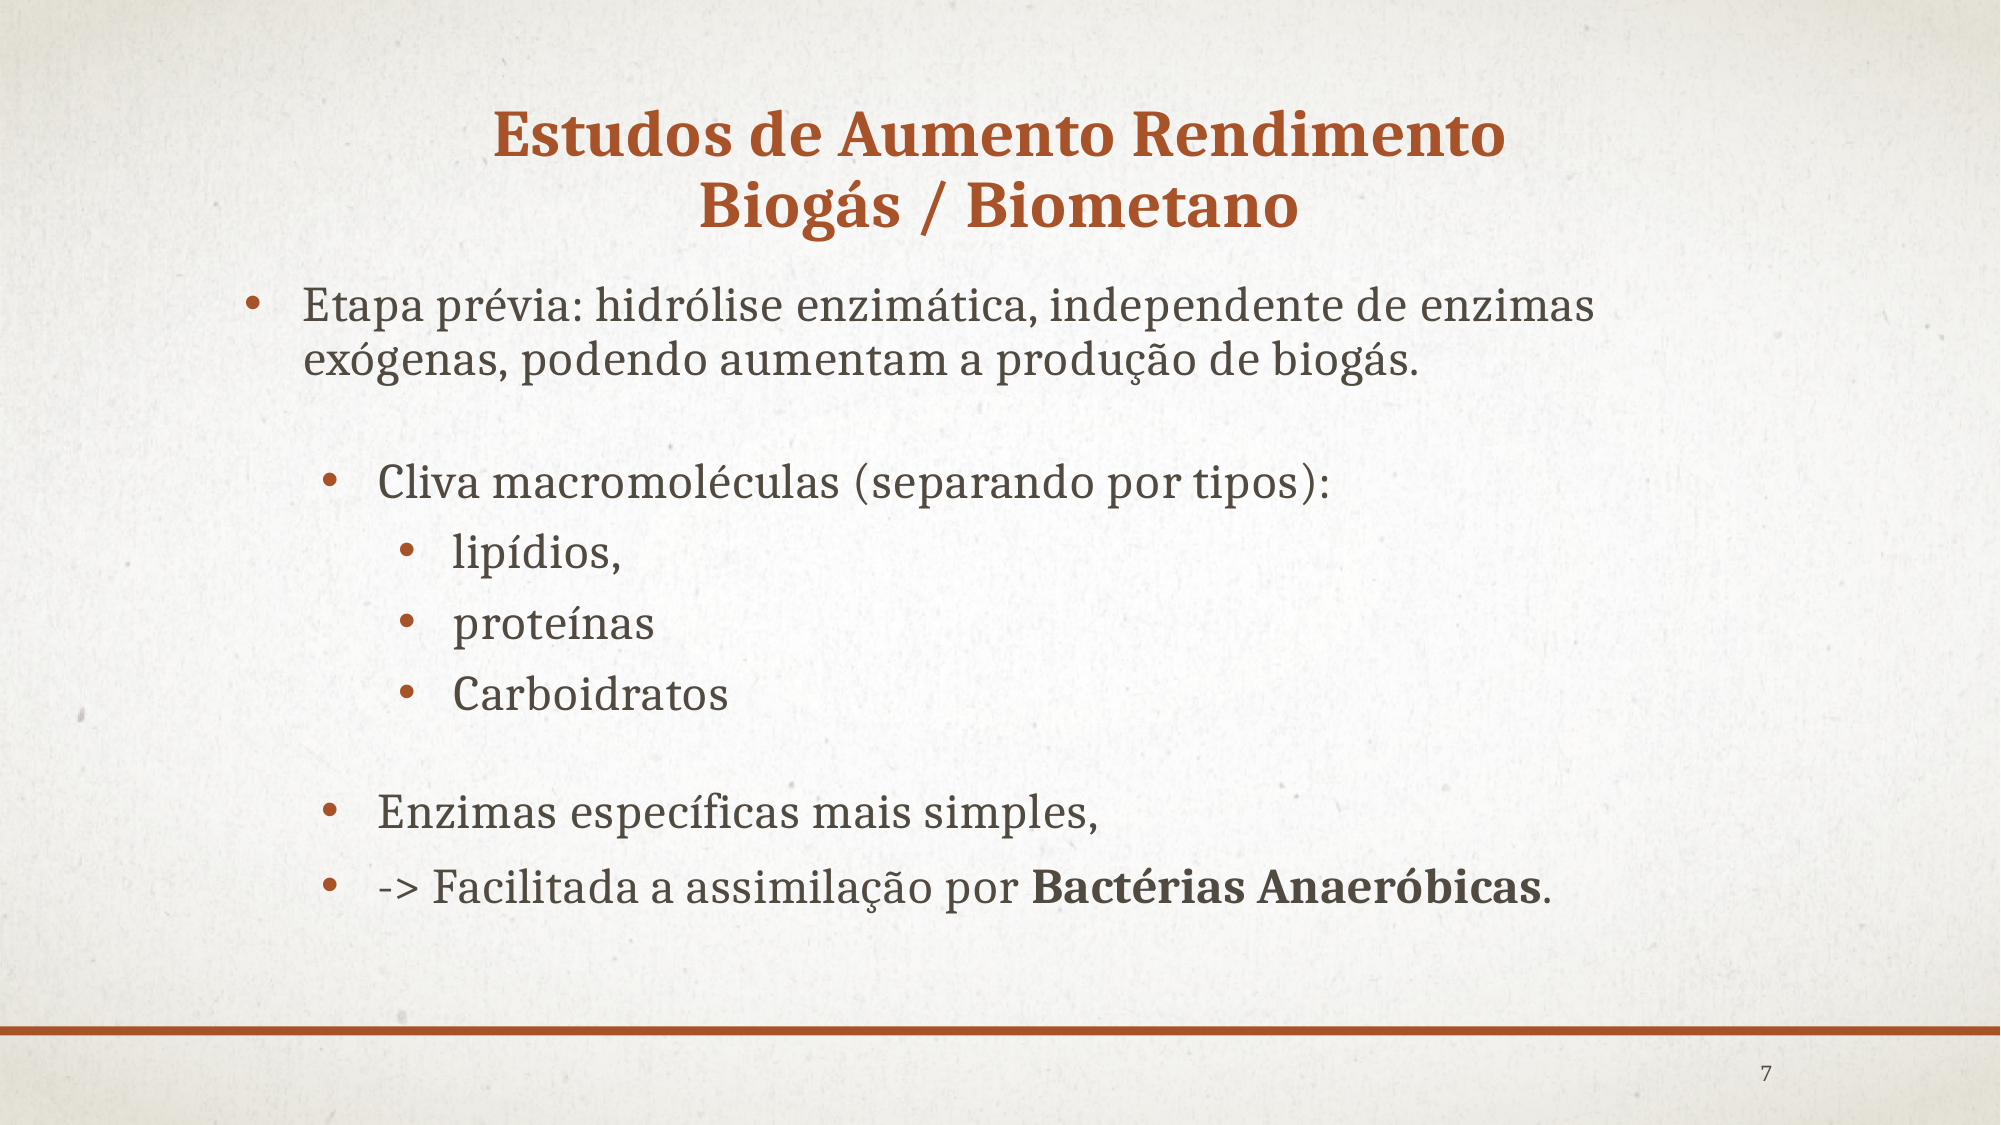

# Estudos de Aumento Rendimento Biogás / Biometano
Etapa prévia: hidrólise enzimática, independente de enzimas exógenas, podendo aumentam a produção de biogás.

Cliva macromoléculas (separando por tipos):
lipídios,
proteínas
Carboidratos

Enzimas específicas mais simples,
-> Facilitada a assimilação por Bactérias Anaeróbicas.

7